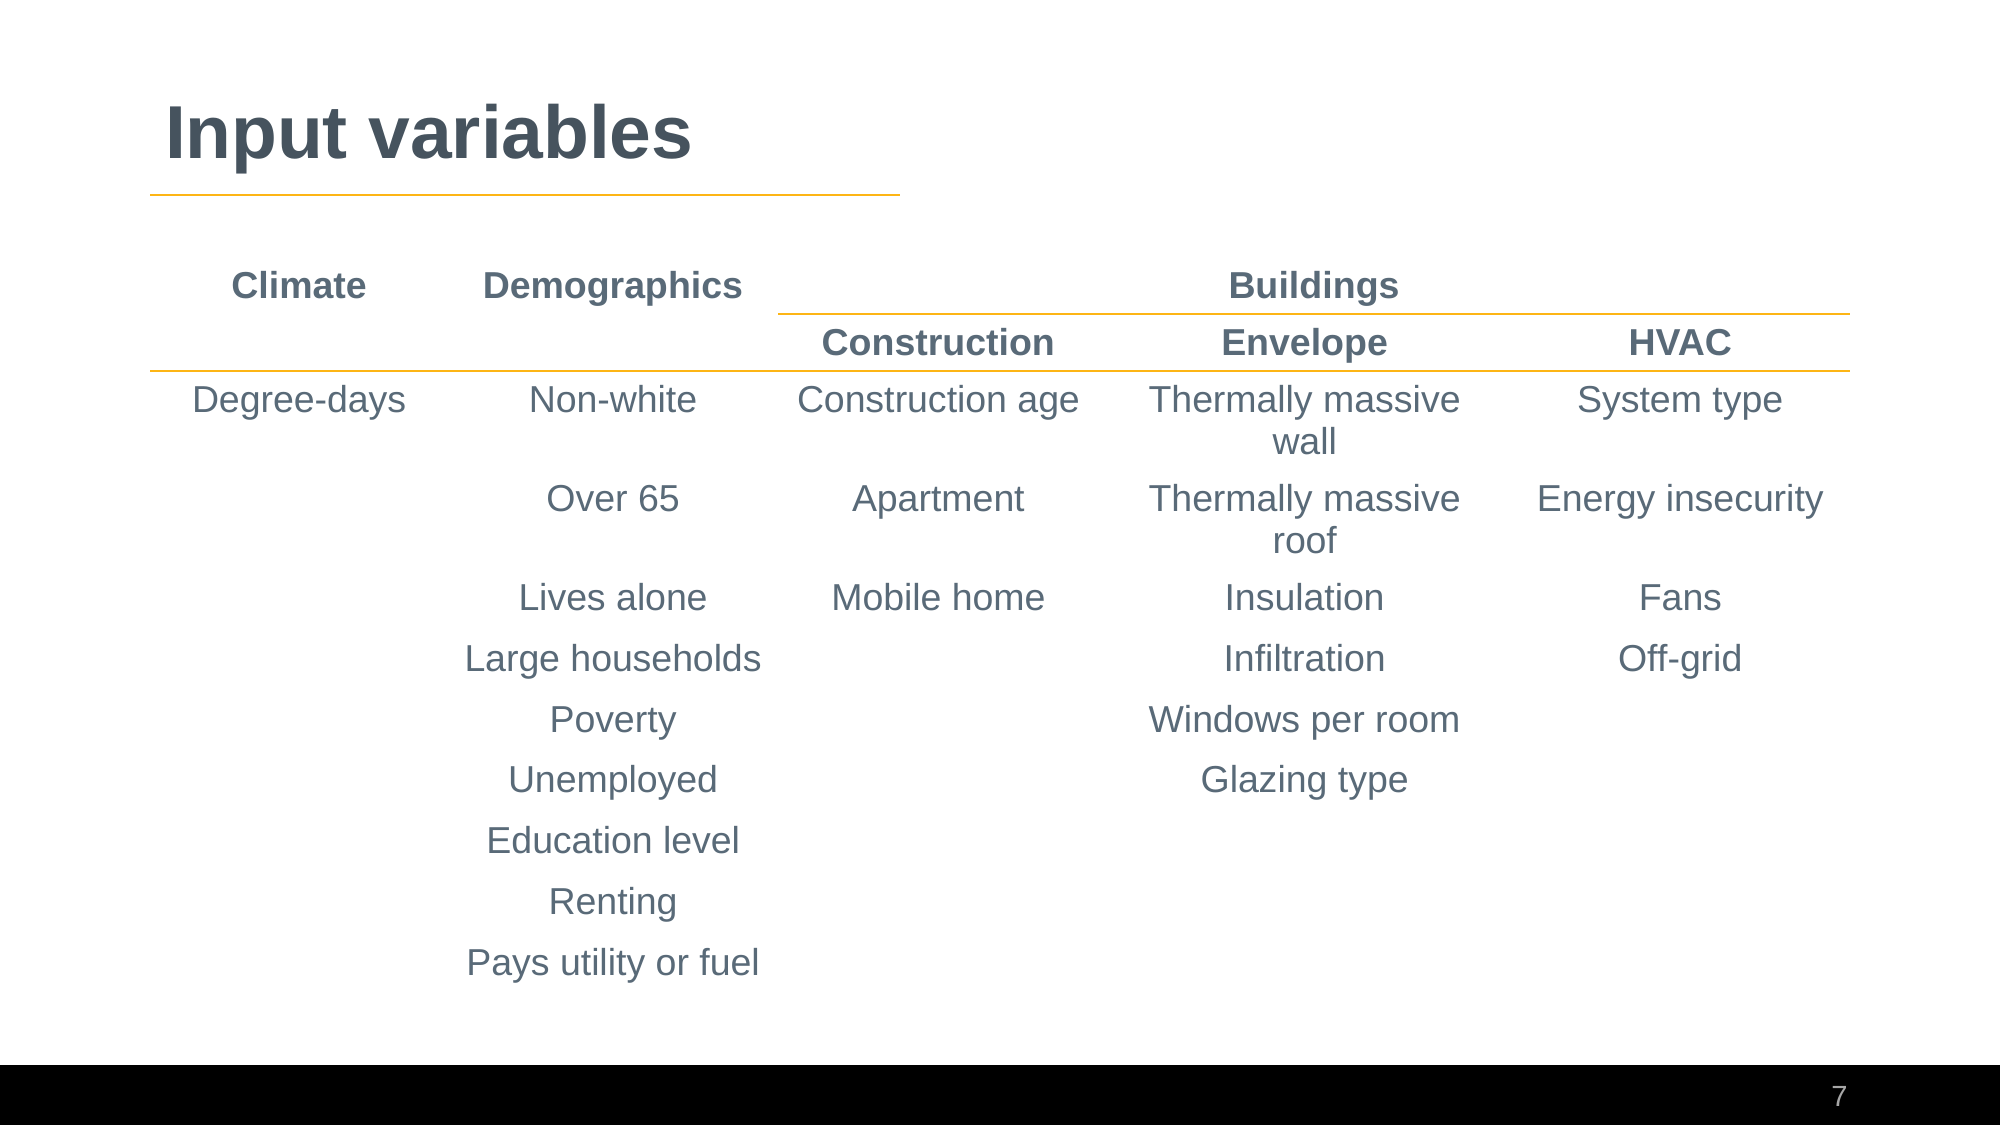

# Input variables
| Climate | Demographics | Buildings |  |  |
| --- | --- | --- | --- | --- |
|  |  | Construction | Envelope | HVAC |
| Degree-days | Non-white | Construction age | Thermally massive wall | System type |
|  | Over 65 | Apartment | Thermally massive roof | Energy insecurity |
|  | Lives alone | Mobile home | Insulation | Fans |
|  | Large households |  | Infiltration | Off-grid |
|  | Poverty |  | Windows per room |  |
|  | Unemployed |  | Glazing type |  |
|  | Education level |  |  |  |
|  | Renting |  |  |  |
|  | Pays utility or fuel |  |  |  |

7